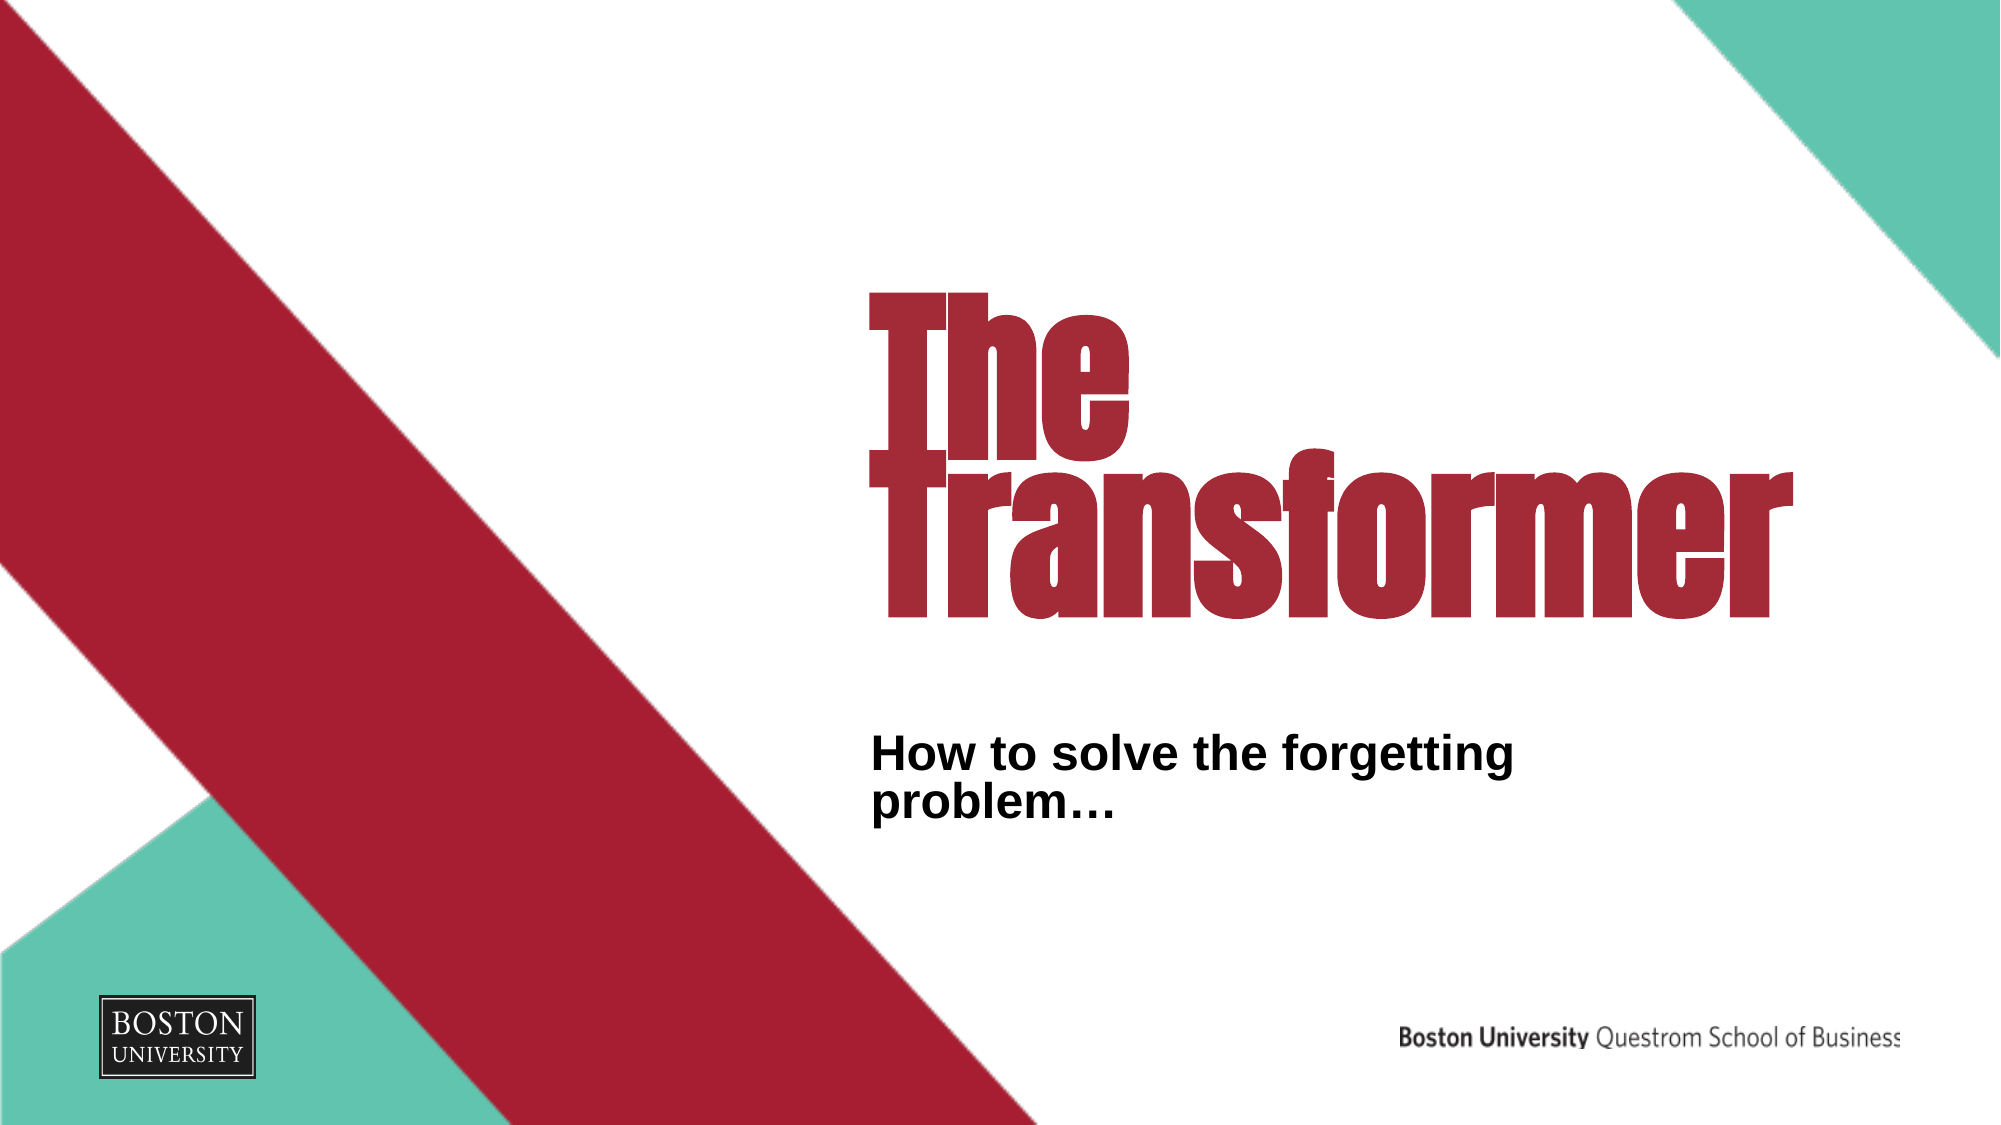

# The Transformer
How to solve the forgetting problem…